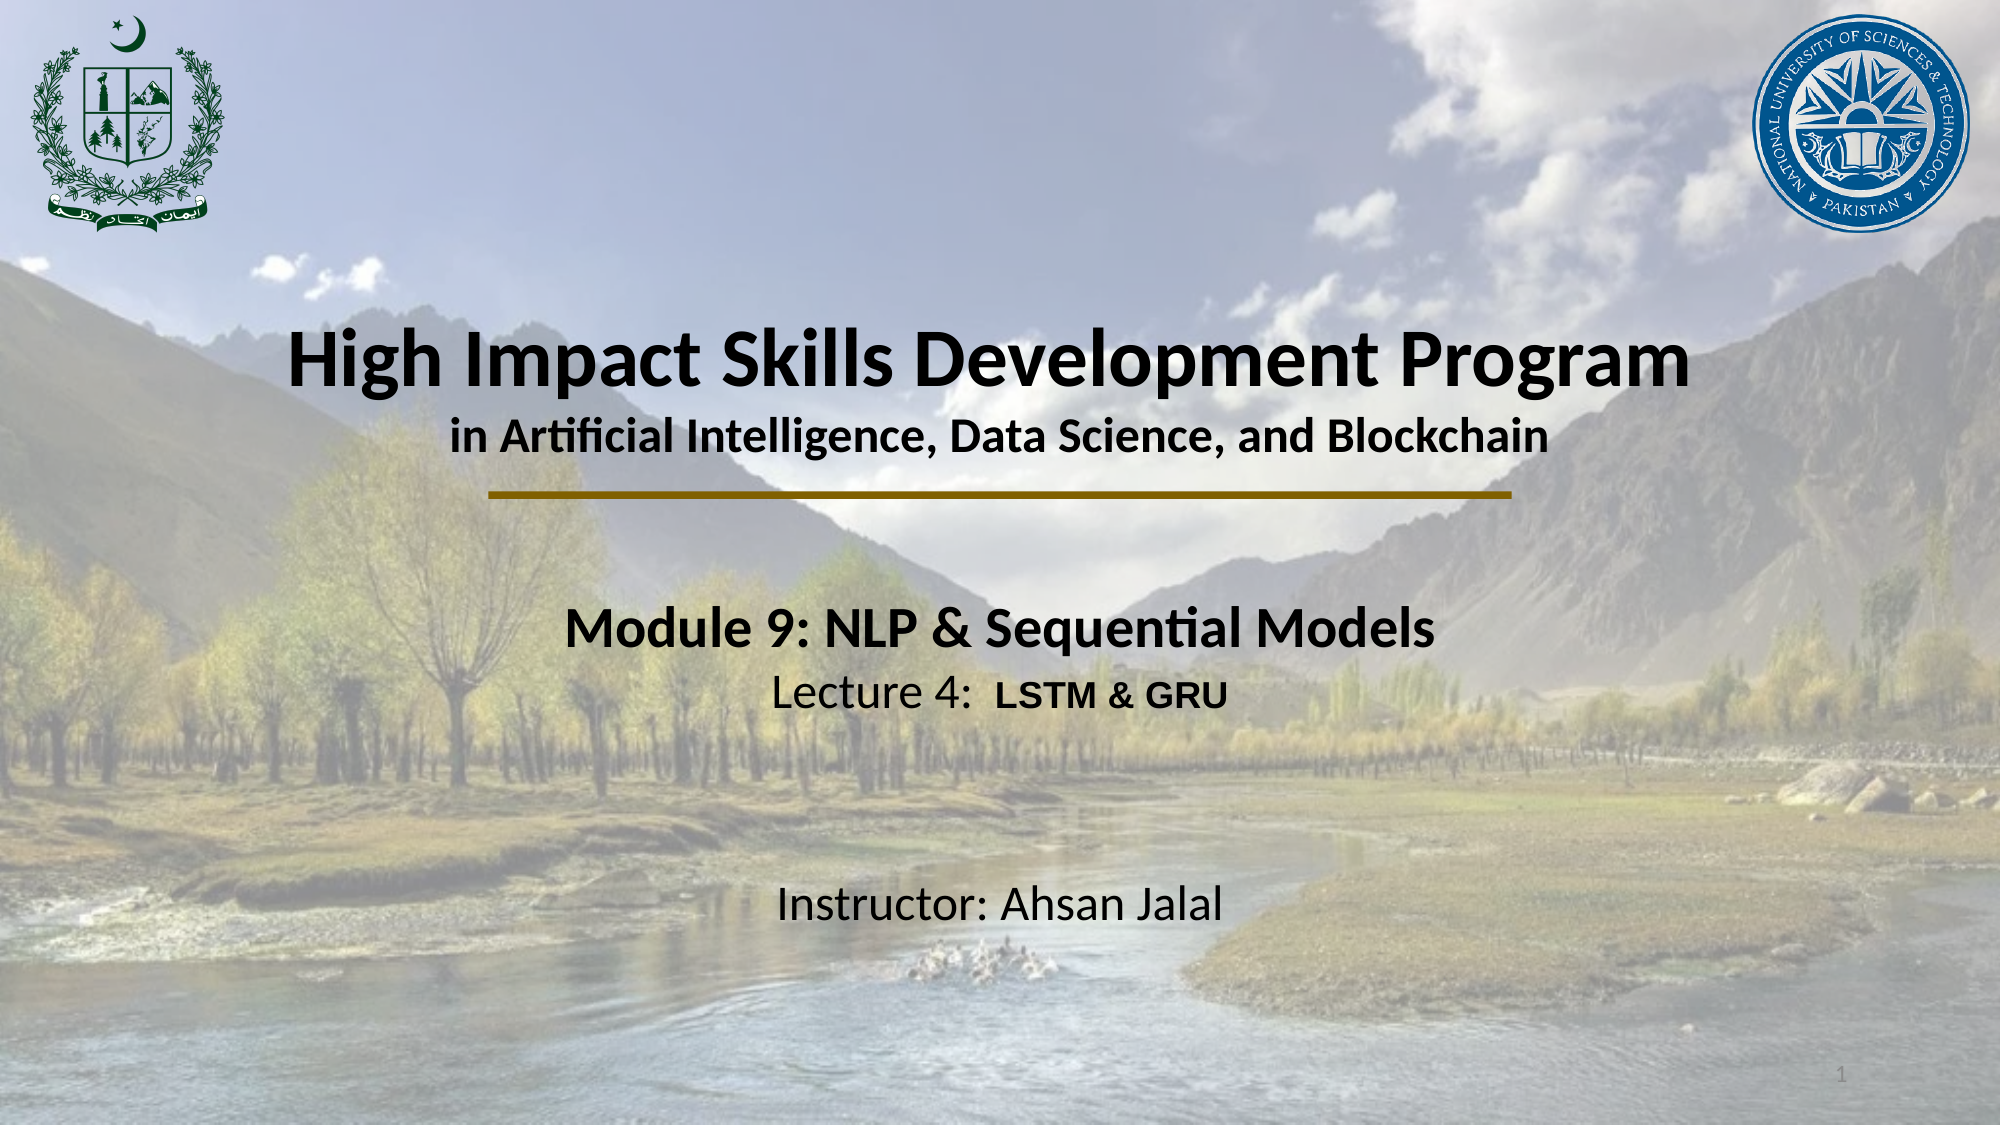

High Impact Skills Development Program
in Artificial Intelligence, Data Science, and Blockchain

Module 9: NLP & Sequential Models
Lecture 4:  LSTM & GRU
Instructor: Ahsan Jalal
1